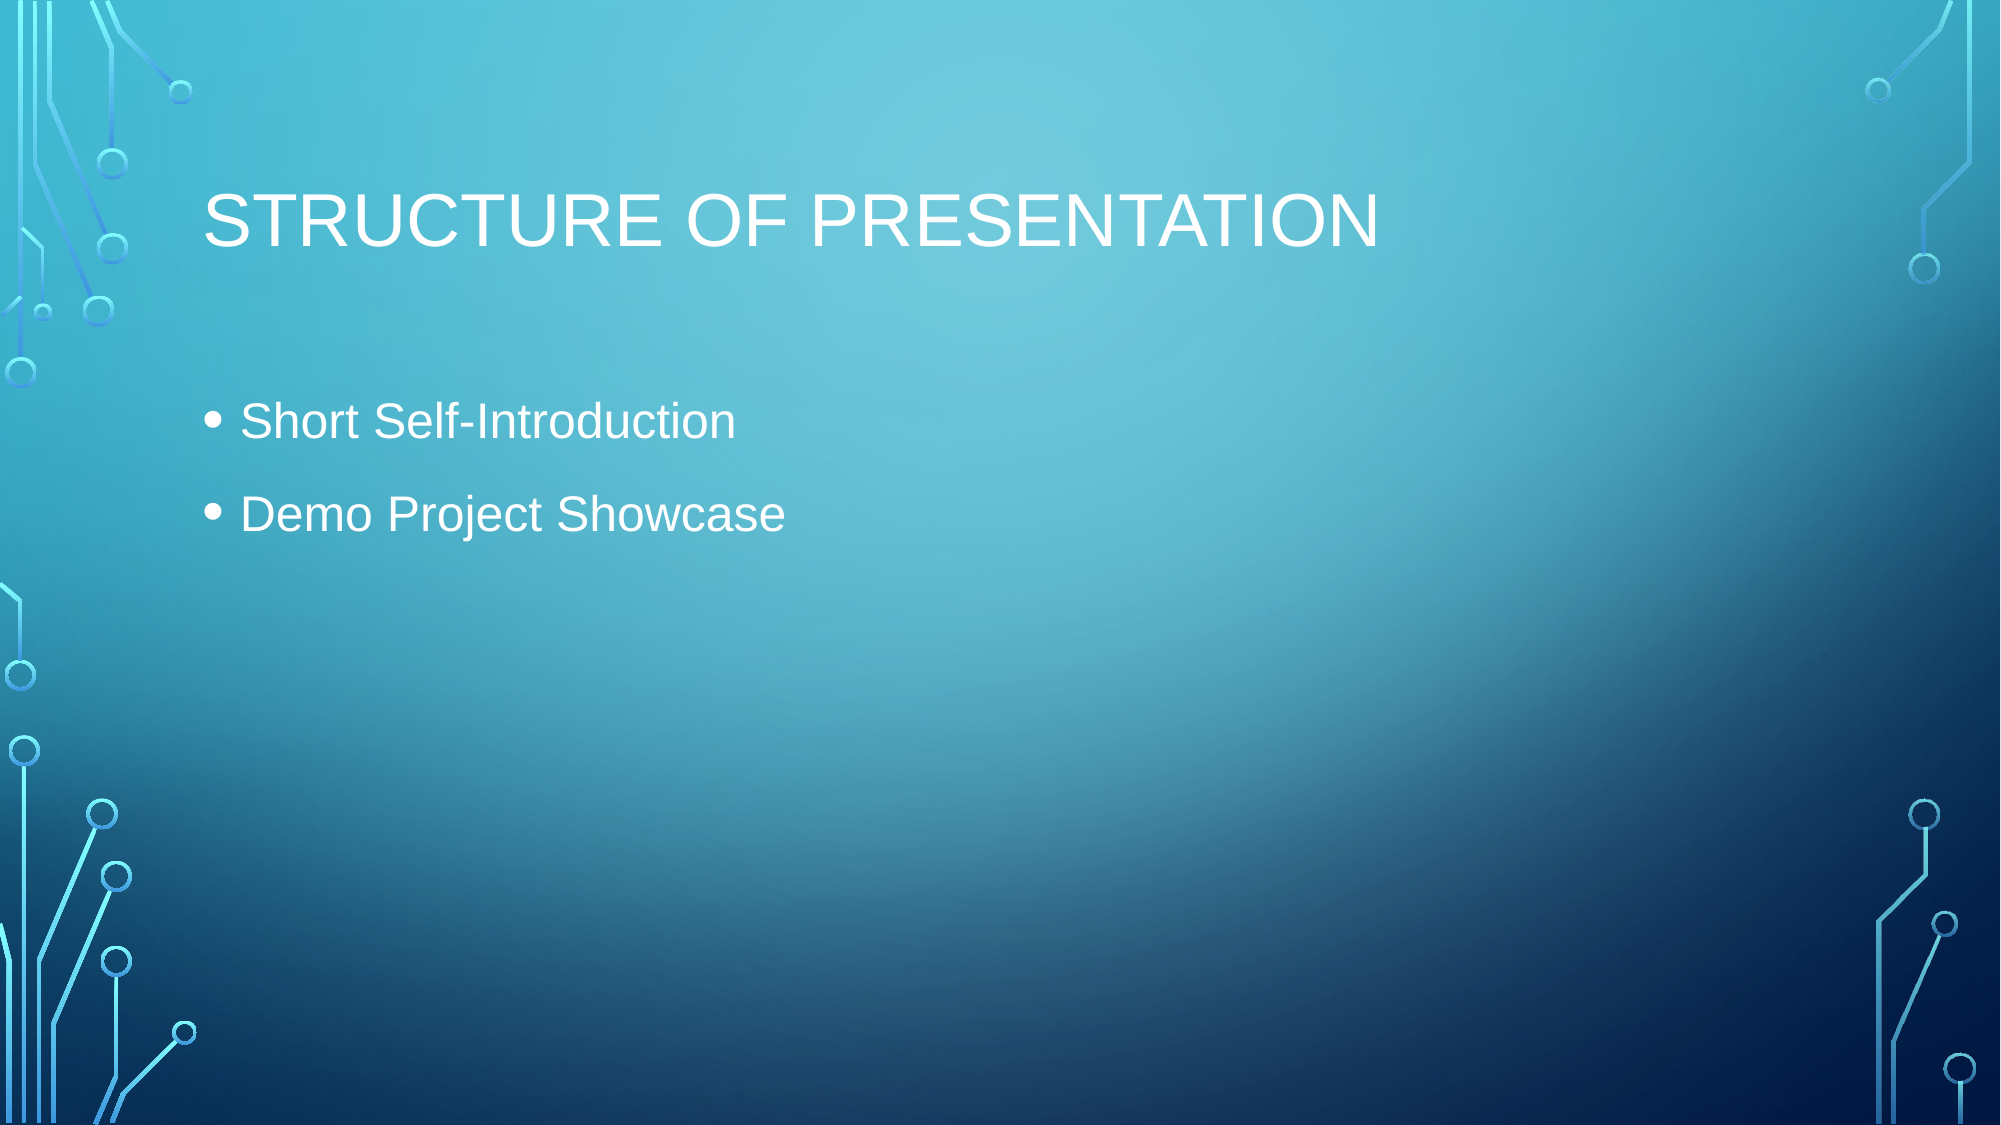

# Structure of presentation
Short Self-Introduction
Demo Project Showcase